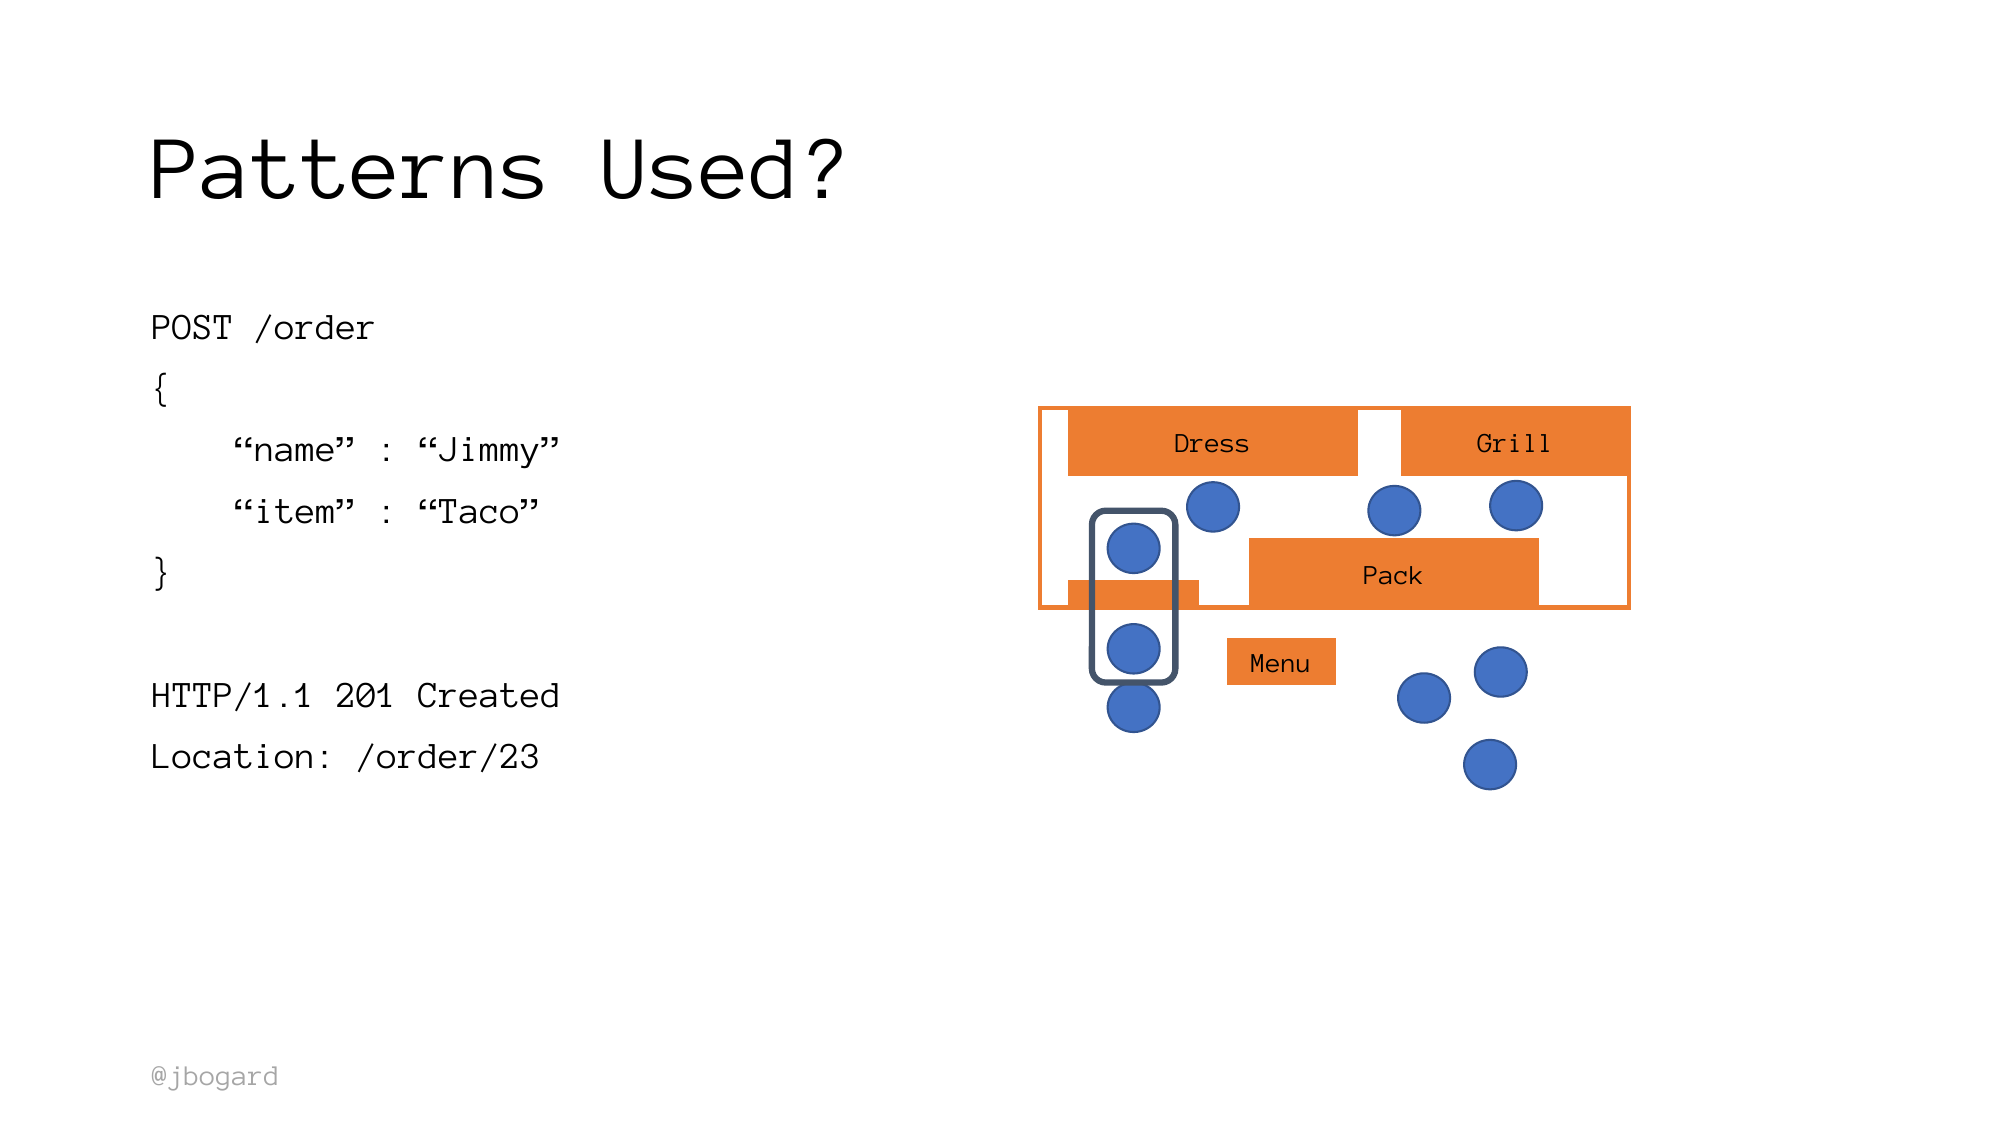

# Patterns Used?
POST /order
{
    “name” : “Jimmy”
    “item” : “Taco”
}

HTTP/1.1 201 Created
Location: /order/23

Grill
Dress

Pack

Menu